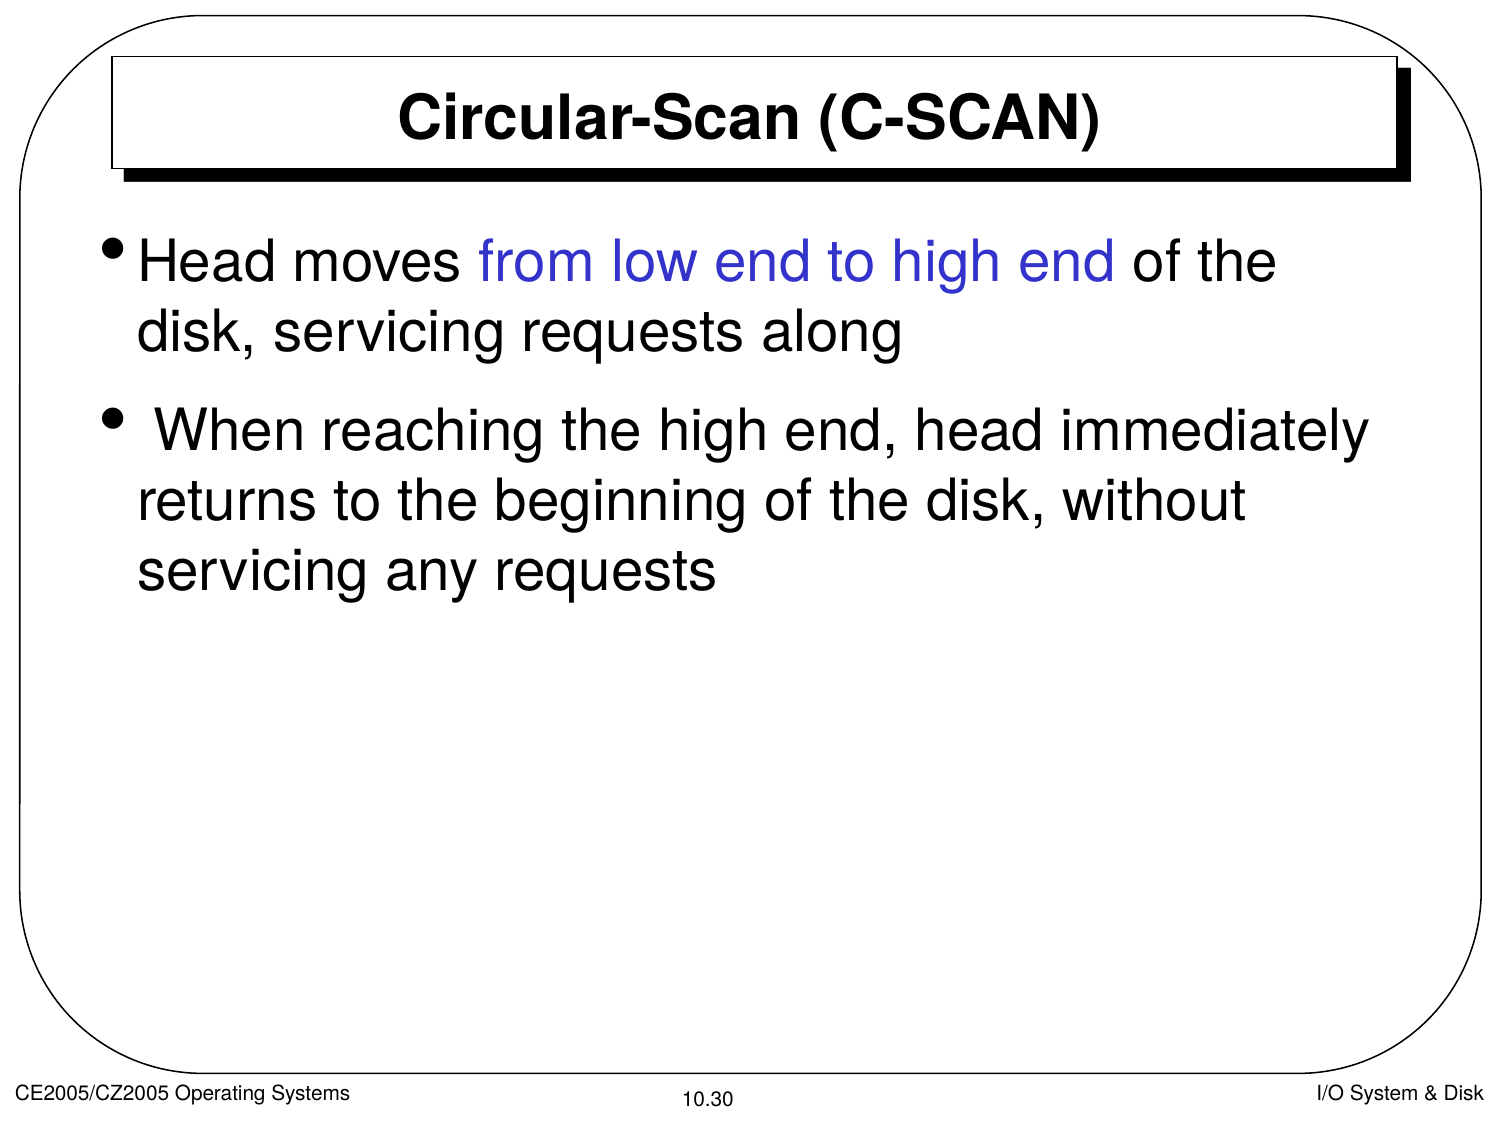

# Circular-Scan (C-SCAN)
Head moves from low end to high end of the disk, servicing requests along
 When reaching the high end, head immediately returns to the beginning of the disk, without servicing any requests